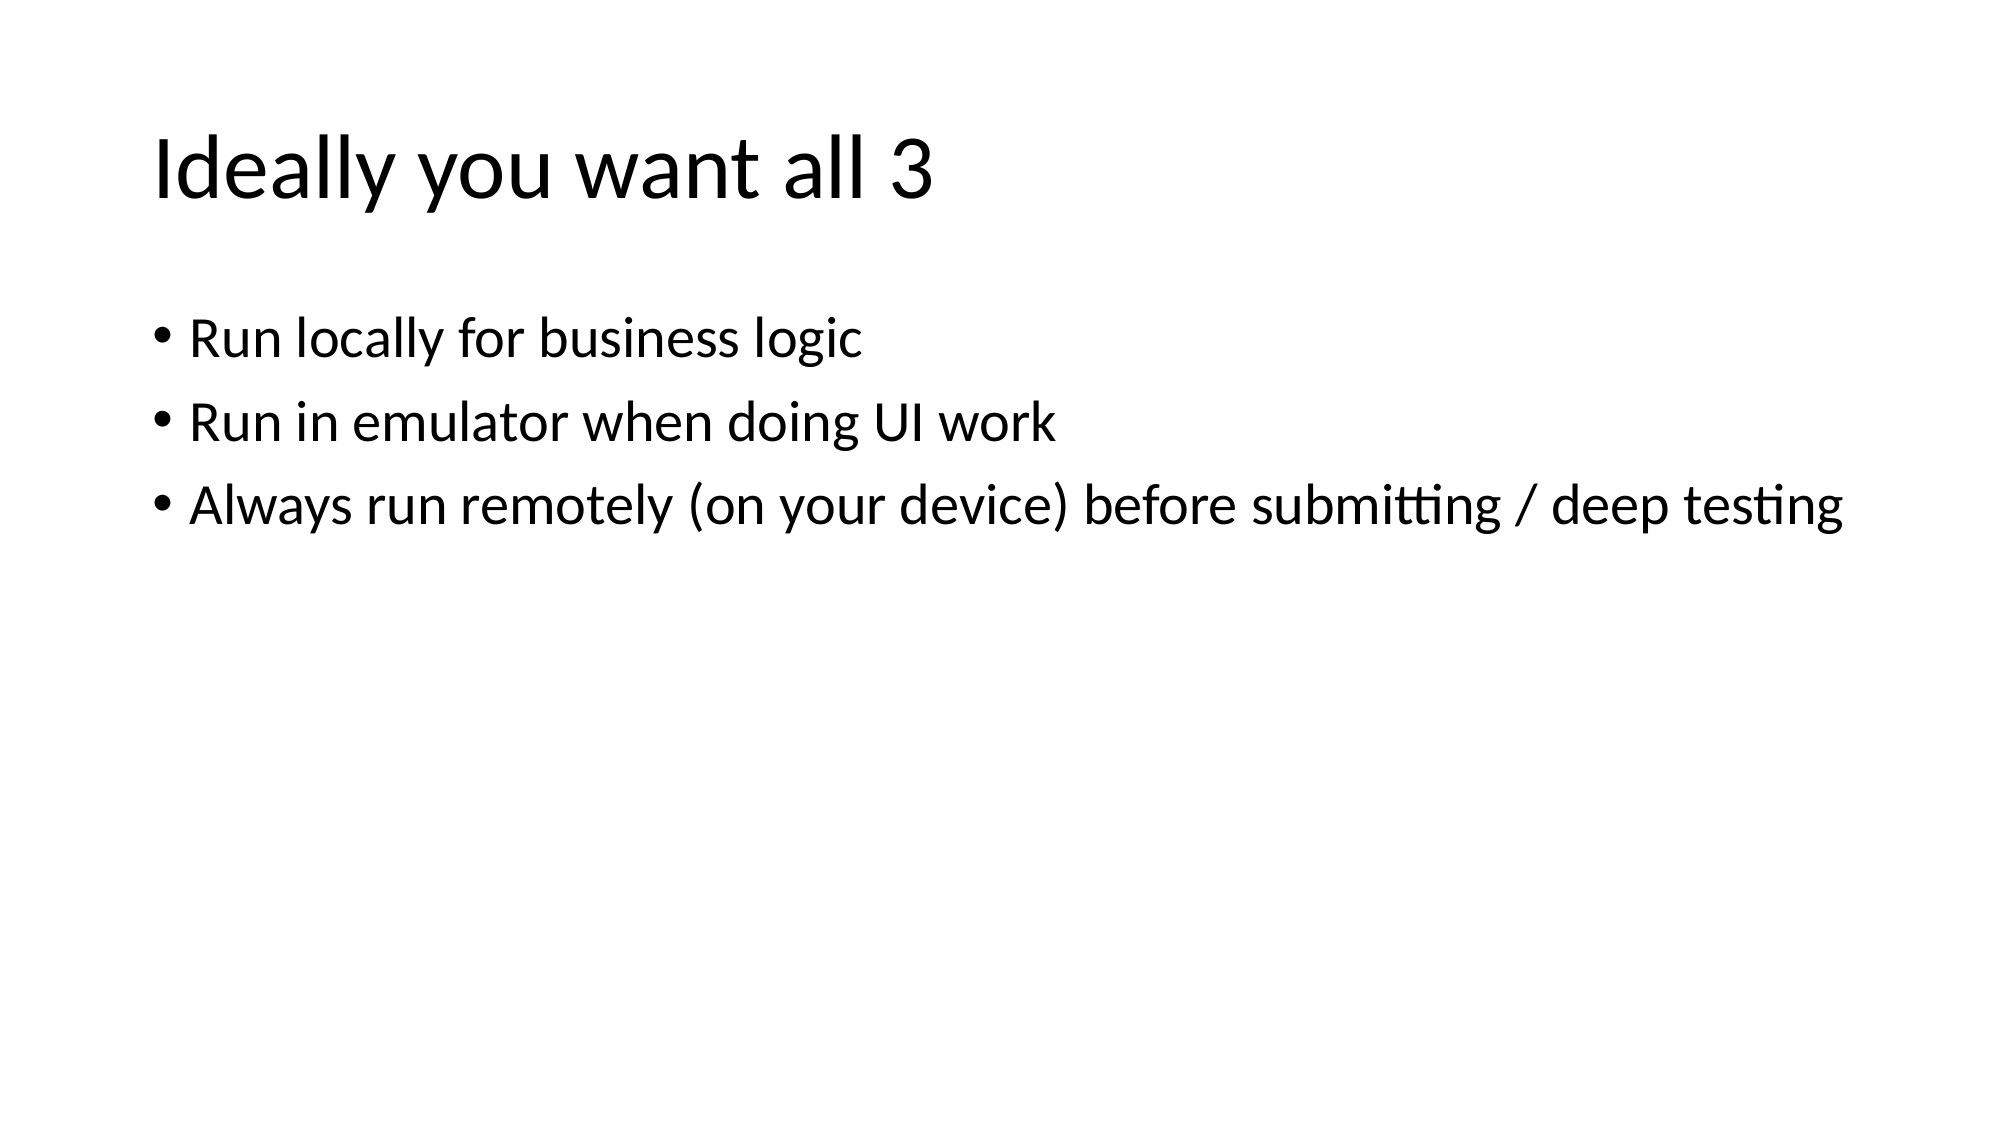

# Ideally you want all 3
Run locally for business logic
Run in emulator when doing UI work
Always run remotely (on your device) before submitting / deep testing